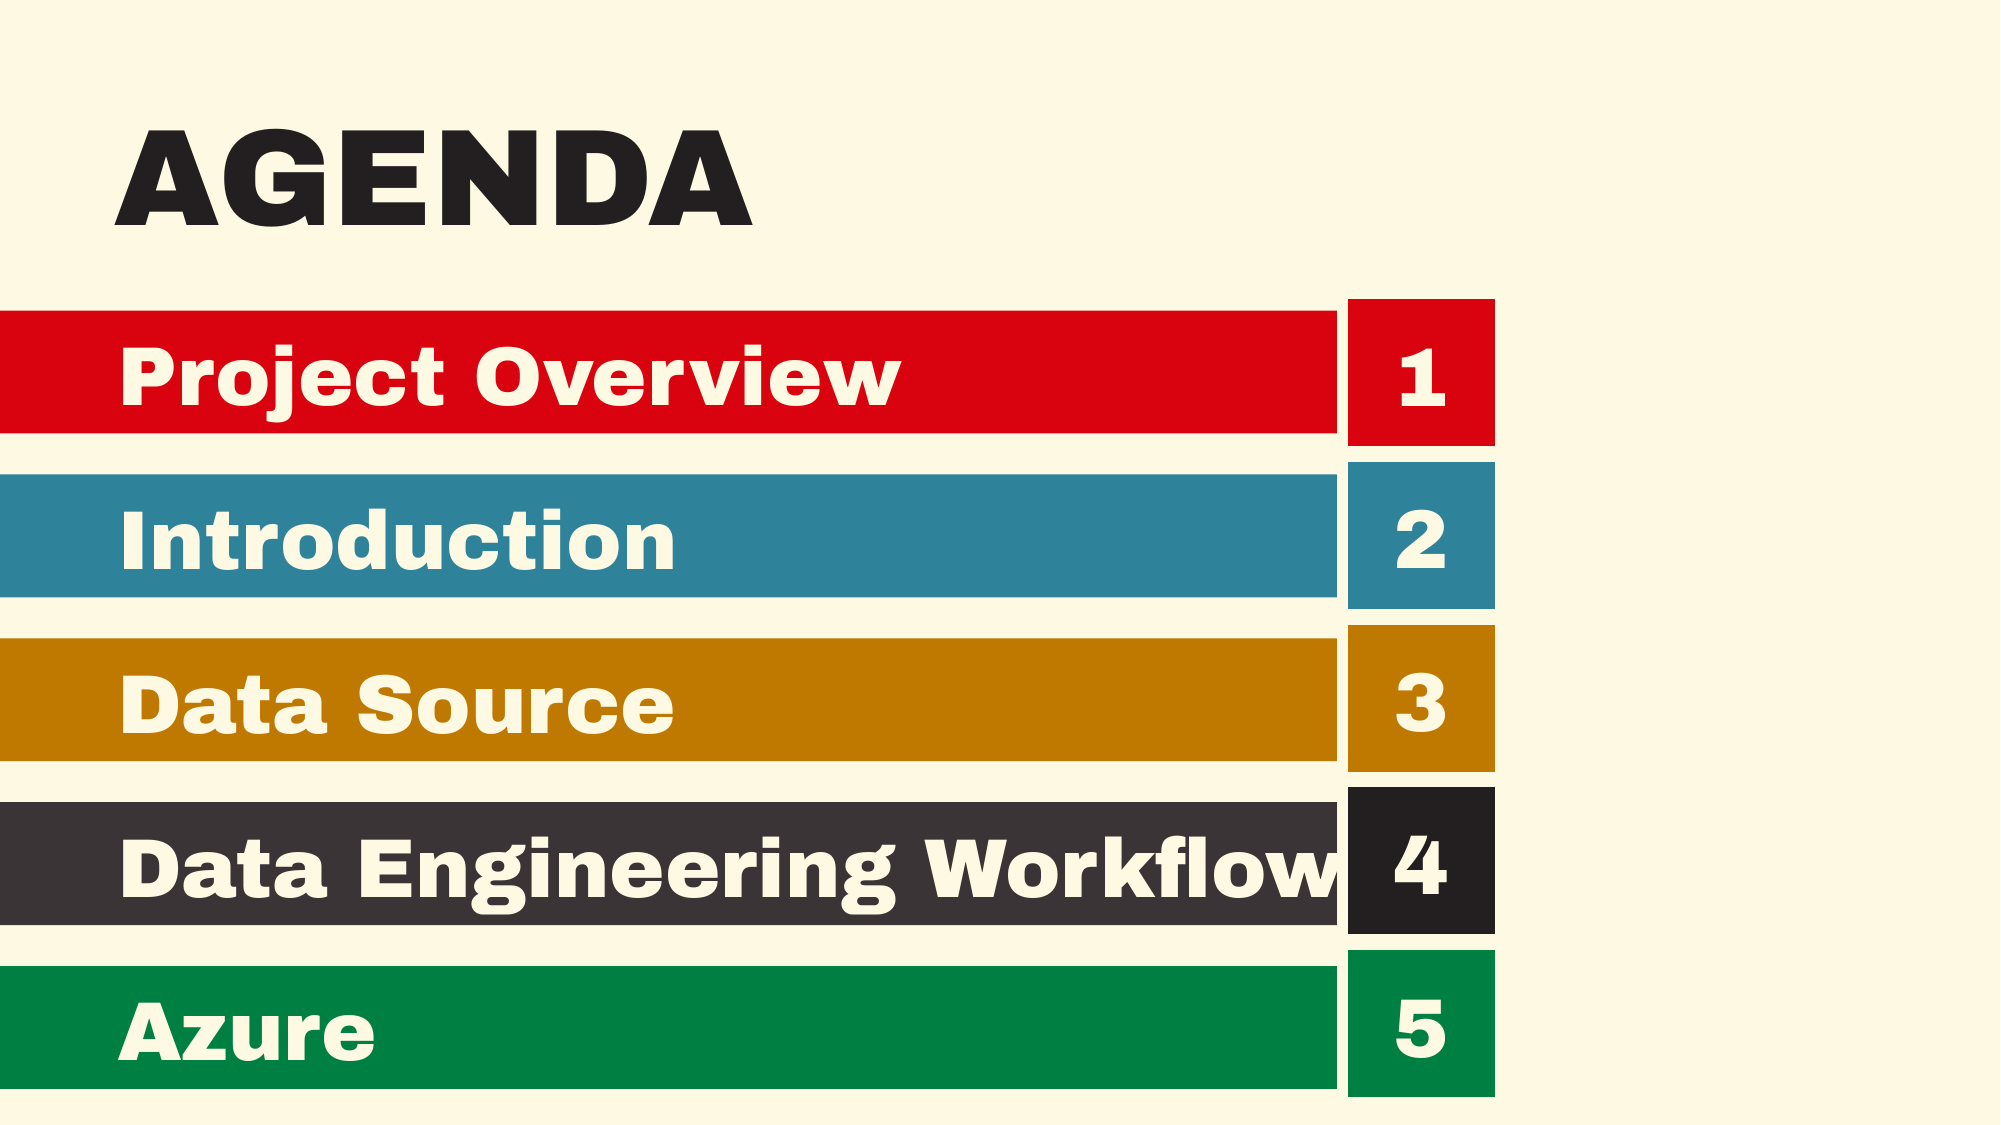

# AGENDA
1

Project Overview

2

Introduction

3
Data Source
4
Data Engineering Workflow
5
Azure